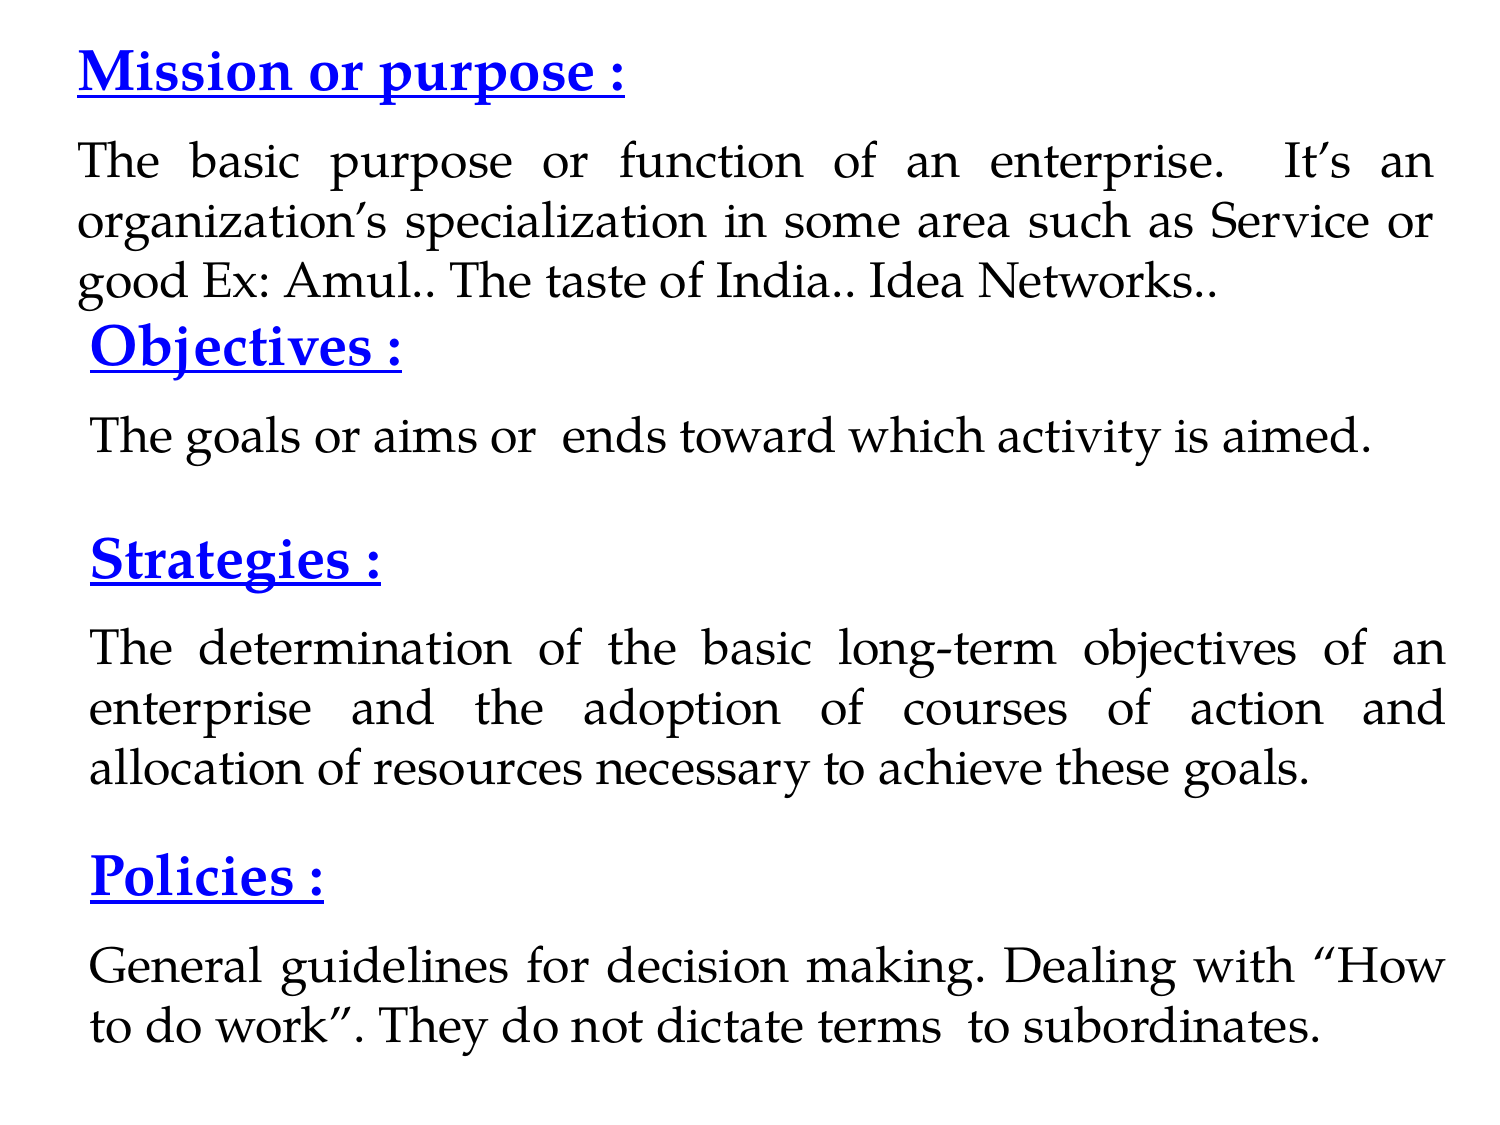

Mission or purpose :
The basic purpose or function of an enterprise.  It’s an organization’s specialization in some area such as Service or good Ex: Amul.. The taste of India.. Idea Networks..
Objectives :
The goals or aims or  ends toward which activity is aimed.
Strategies :
The determination of the basic long-term objectives of an enterprise and the adoption of courses of action and allocation of resources necessary to achieve these goals.
Policies :
General guidelines for decision making. Dealing with “How to do work”. They do not dictate terms  to subordinates.